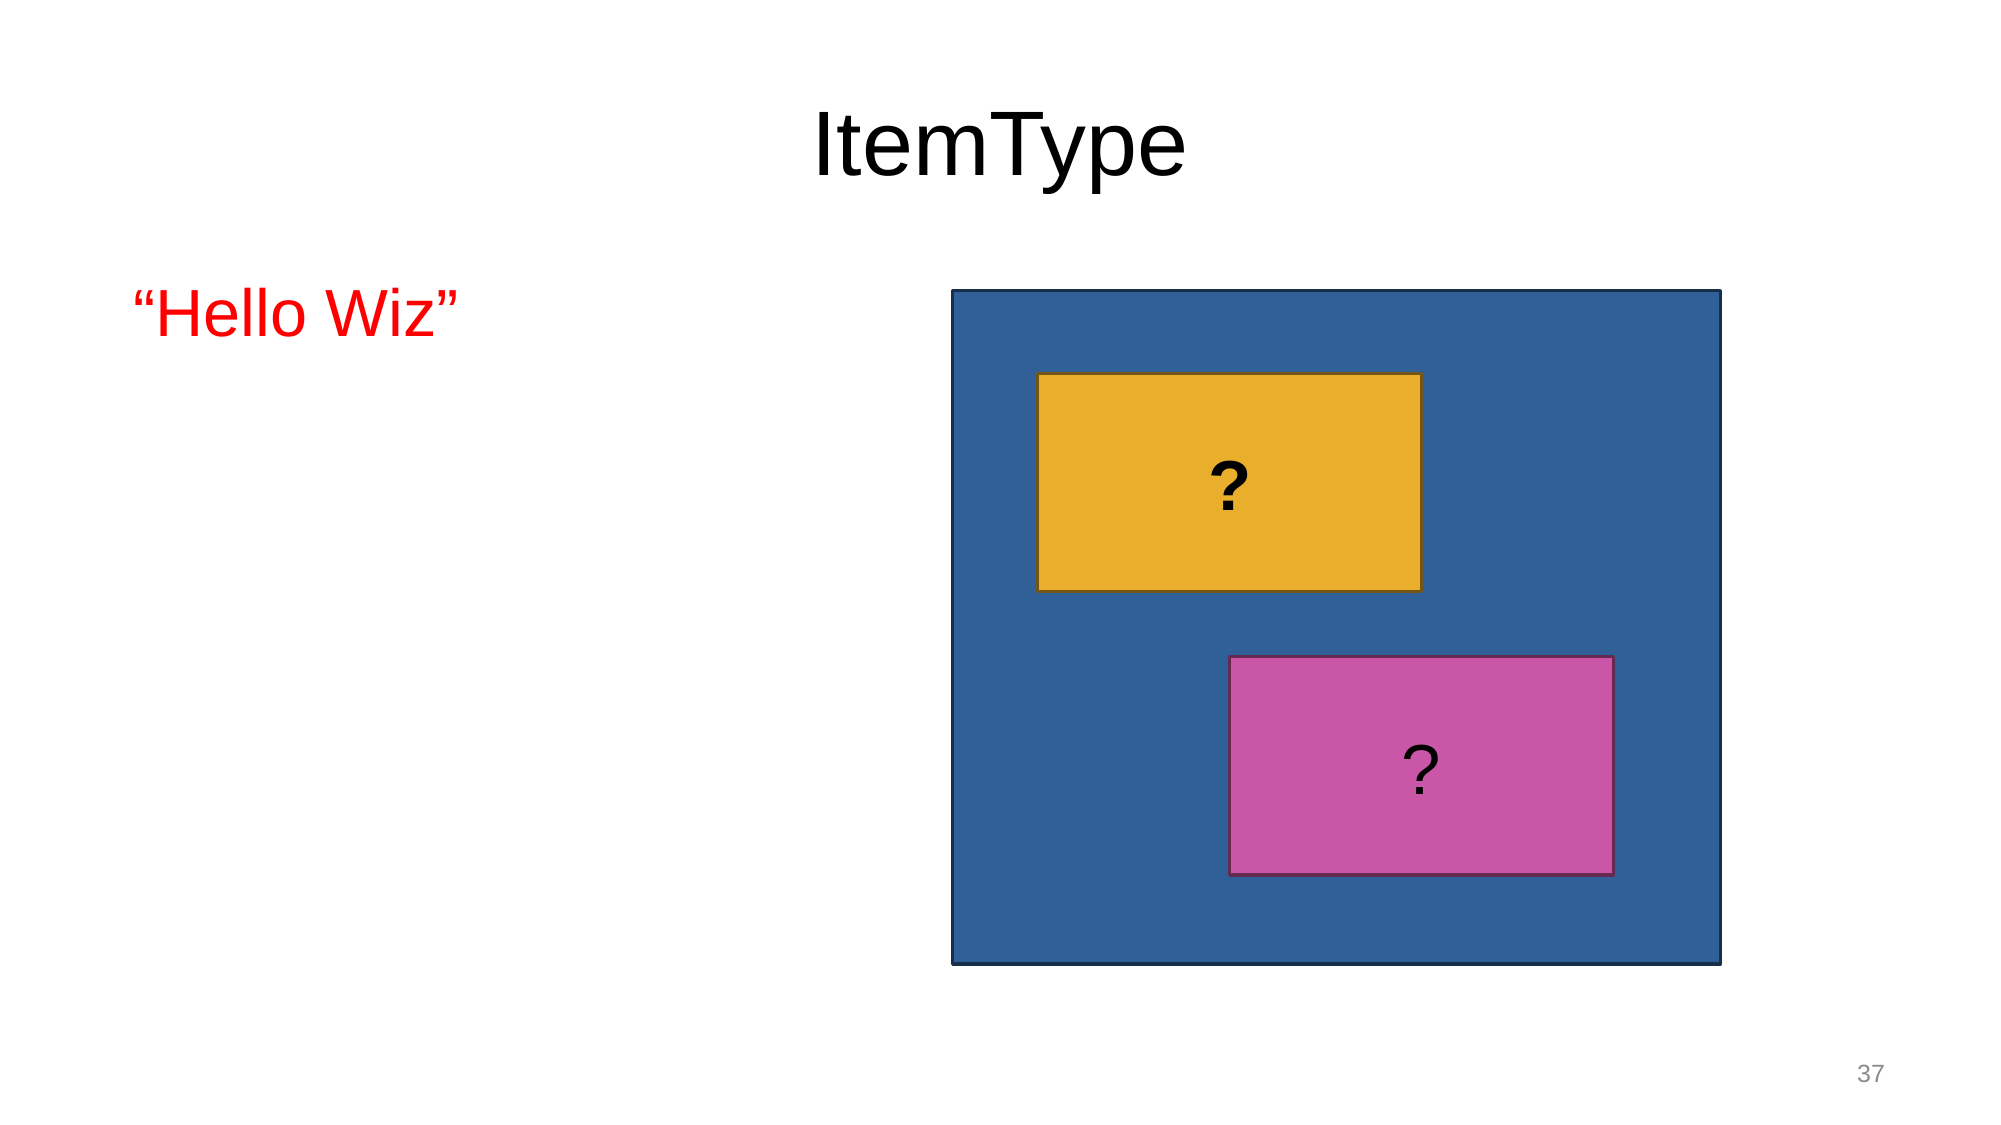

# ItemType
 “Hello Wiz”

?
?
37